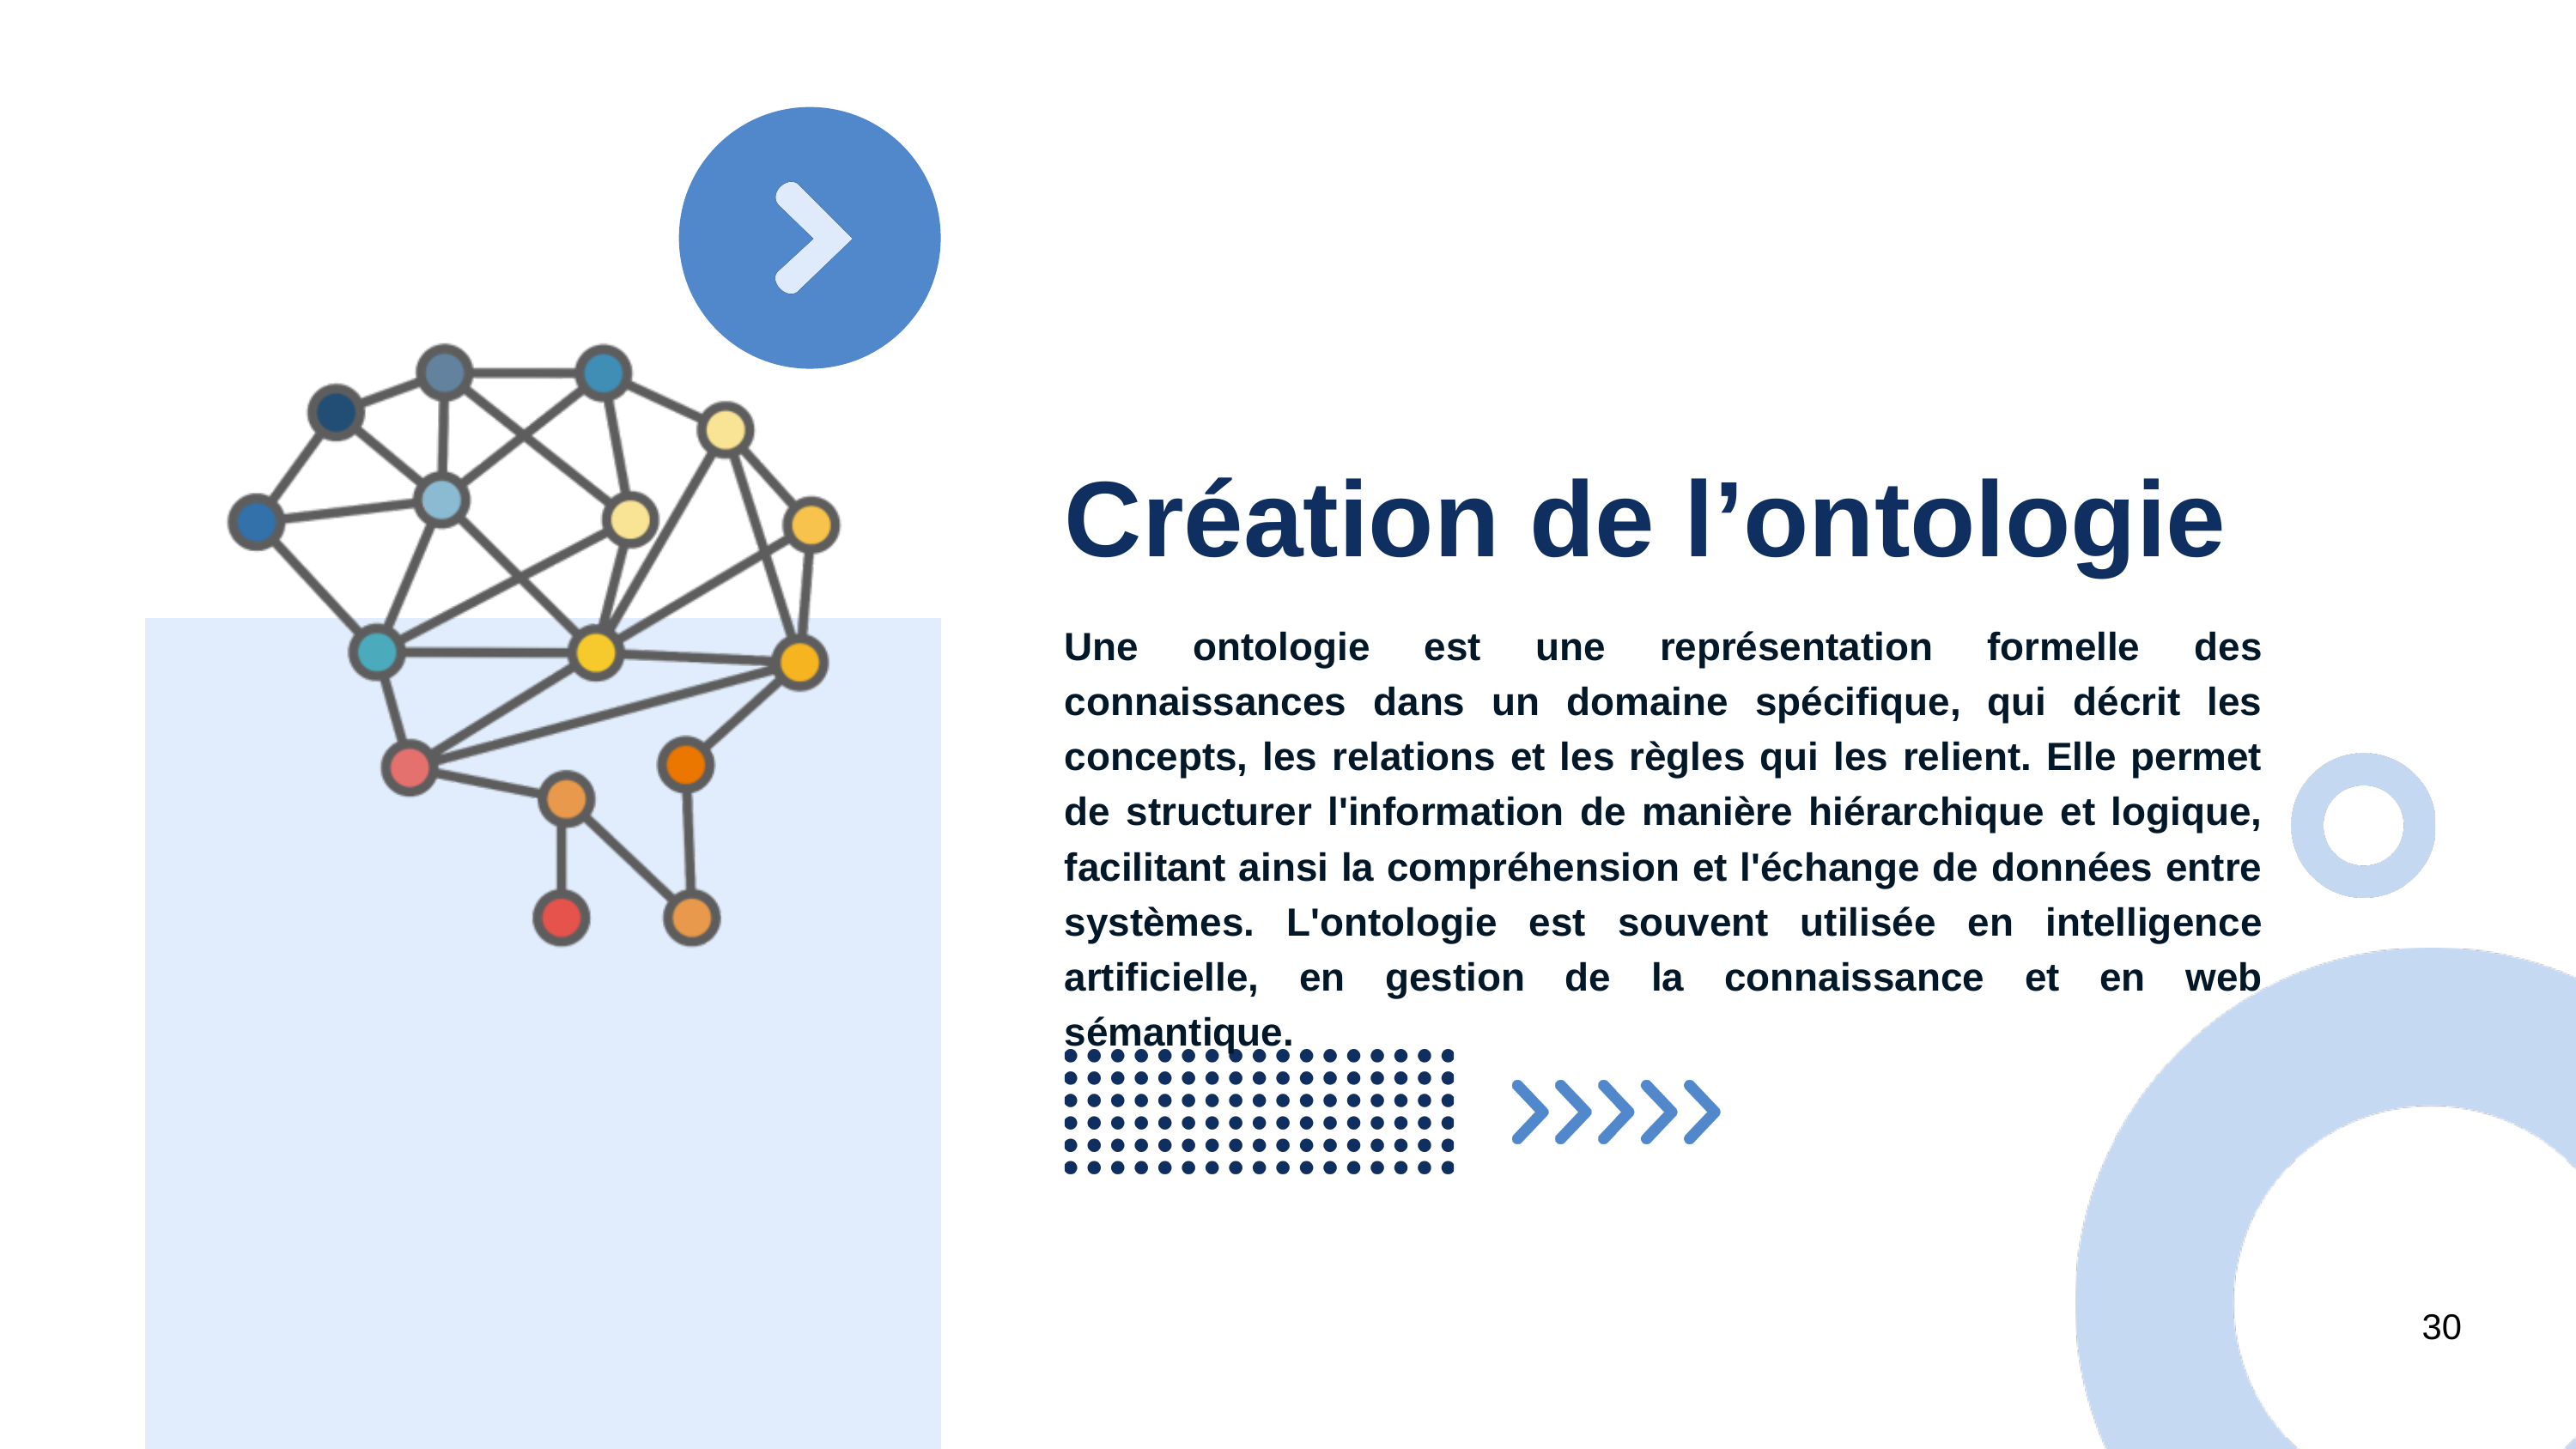

Création de l’ontologie
Une ontologie est une représentation formelle des connaissances dans un domaine spécifique, qui décrit les concepts, les relations et les règles qui les relient. Elle permet de structurer l'information de manière hiérarchique et logique, facilitant ainsi la compréhension et l'échange de données entre systèmes. L'ontologie est souvent utilisée en intelligence artificielle, en gestion de la connaissance et en web sémantique.

30